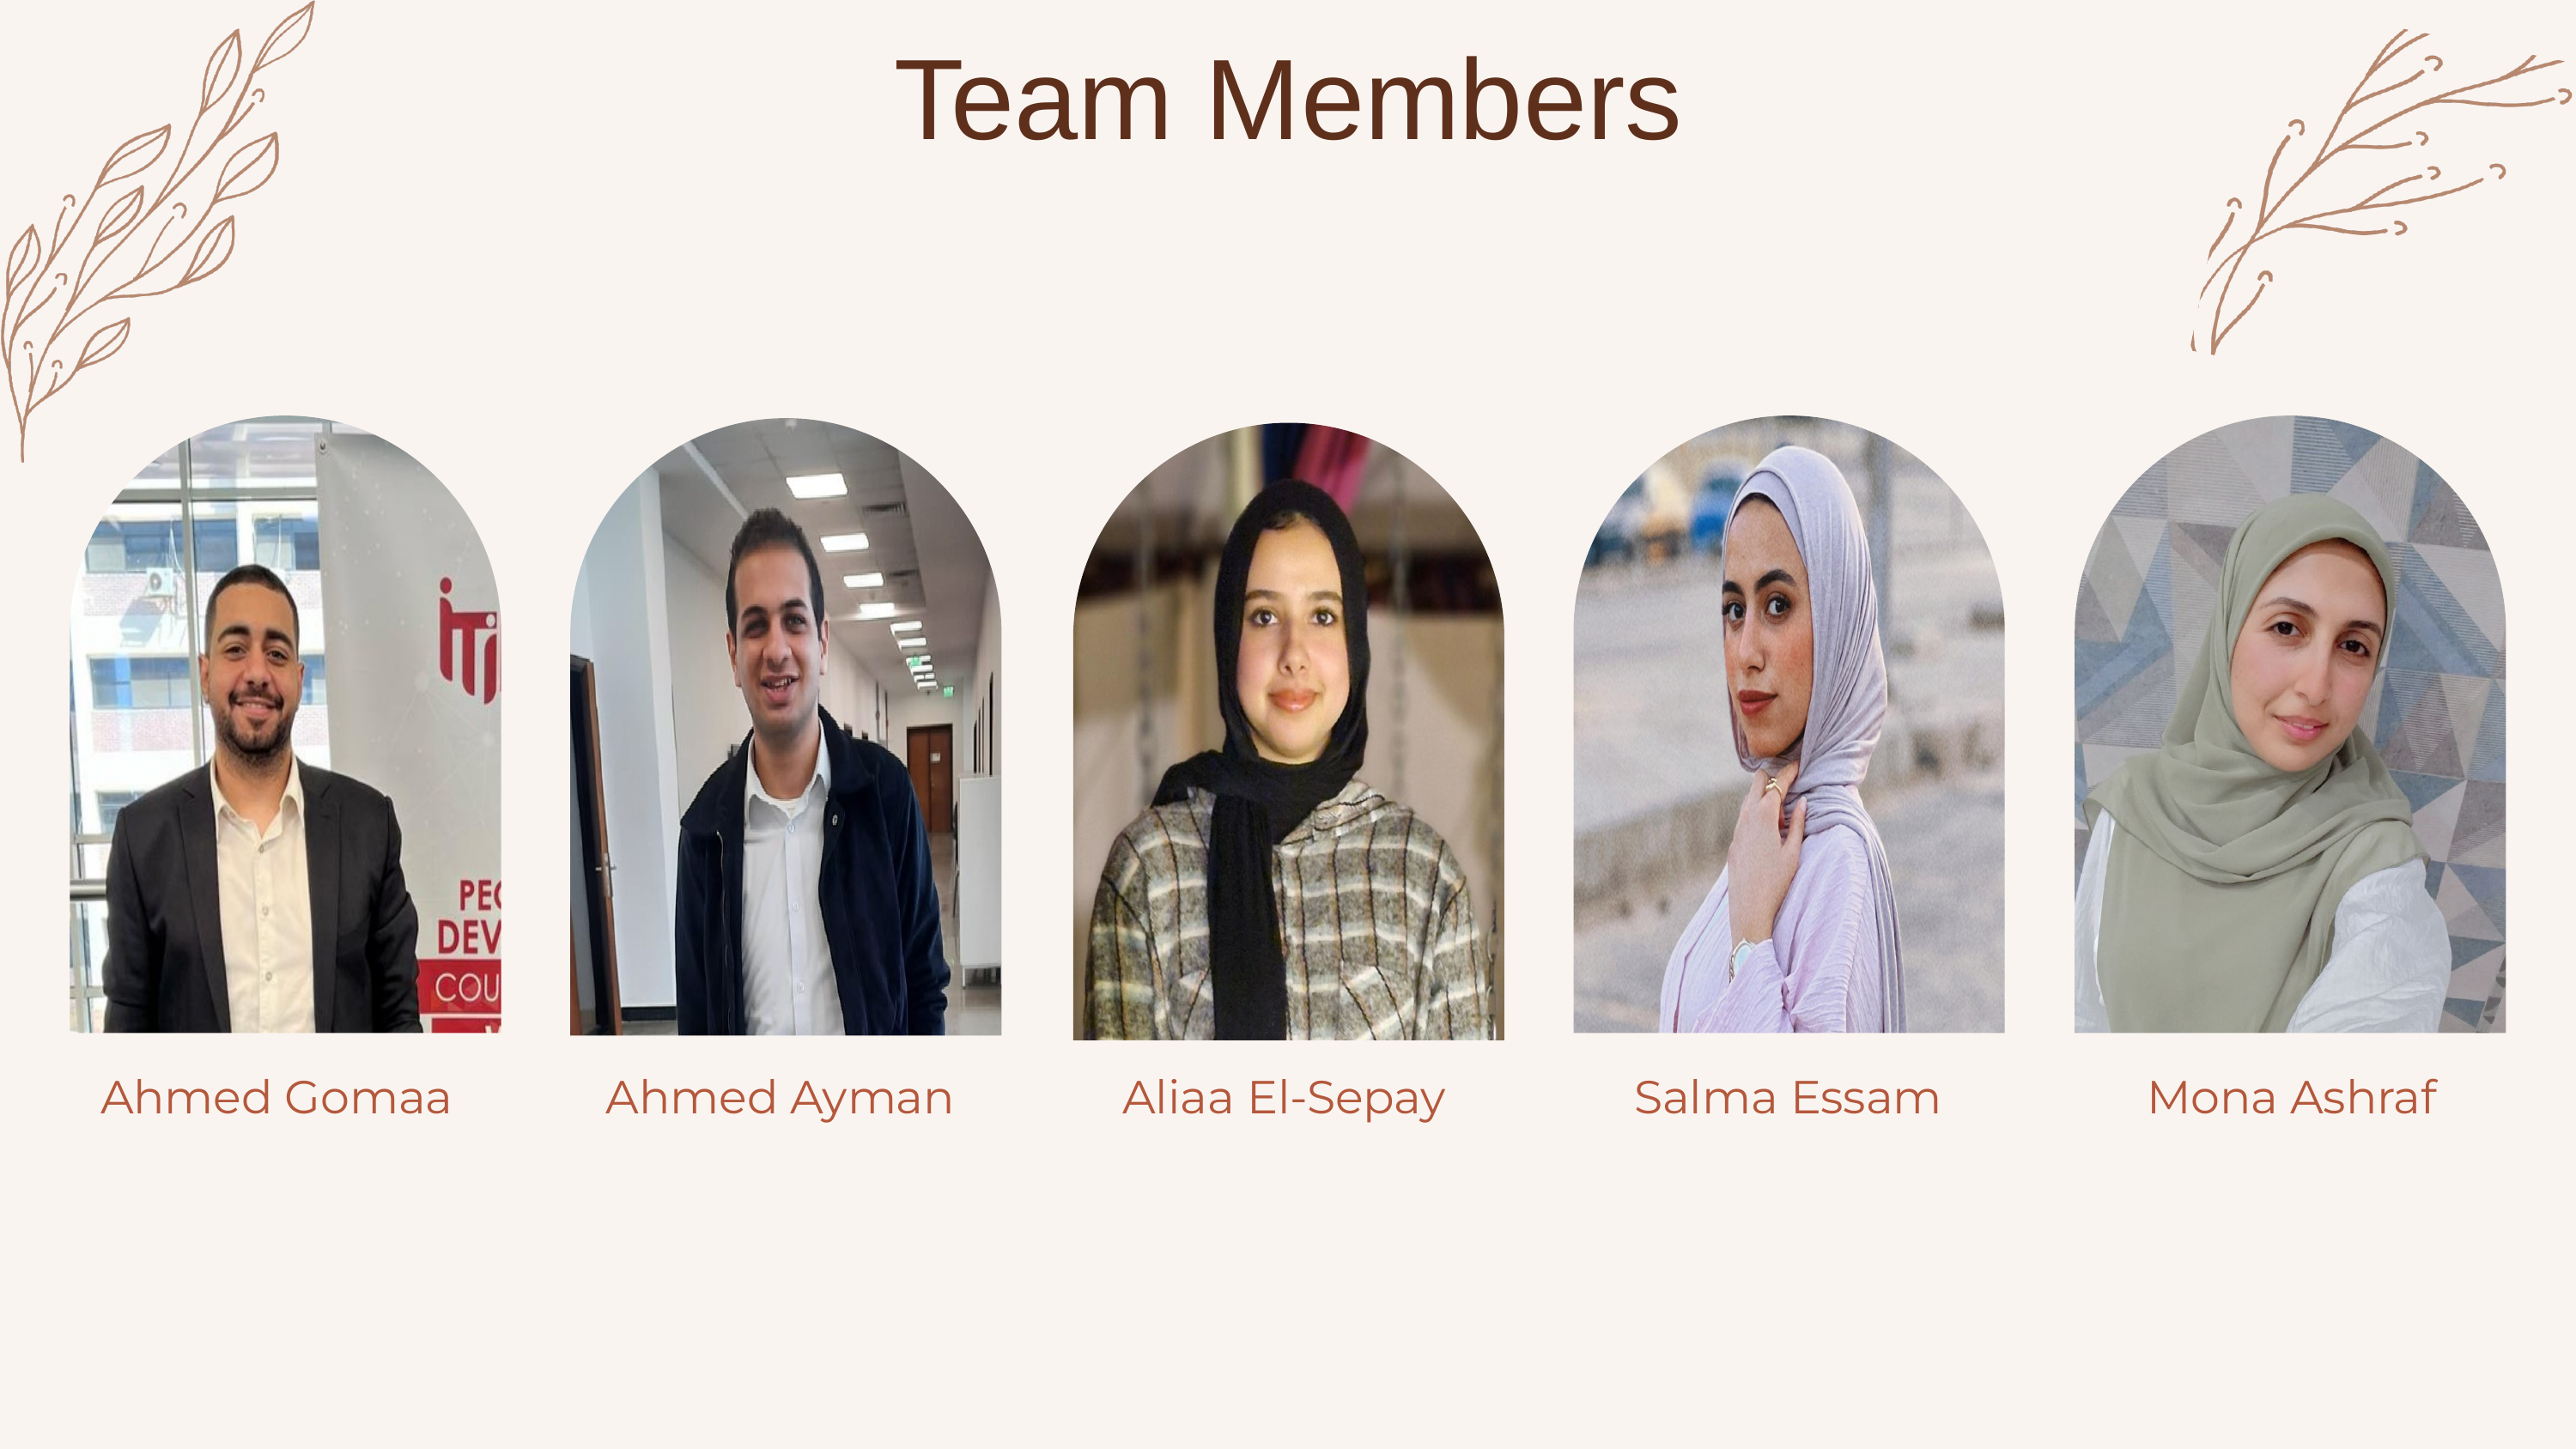

Team Members

Ahmed Gomaa
Ahmed Ayman
Aliaa El-Sepay
Salma Essam
Mona Ashraf